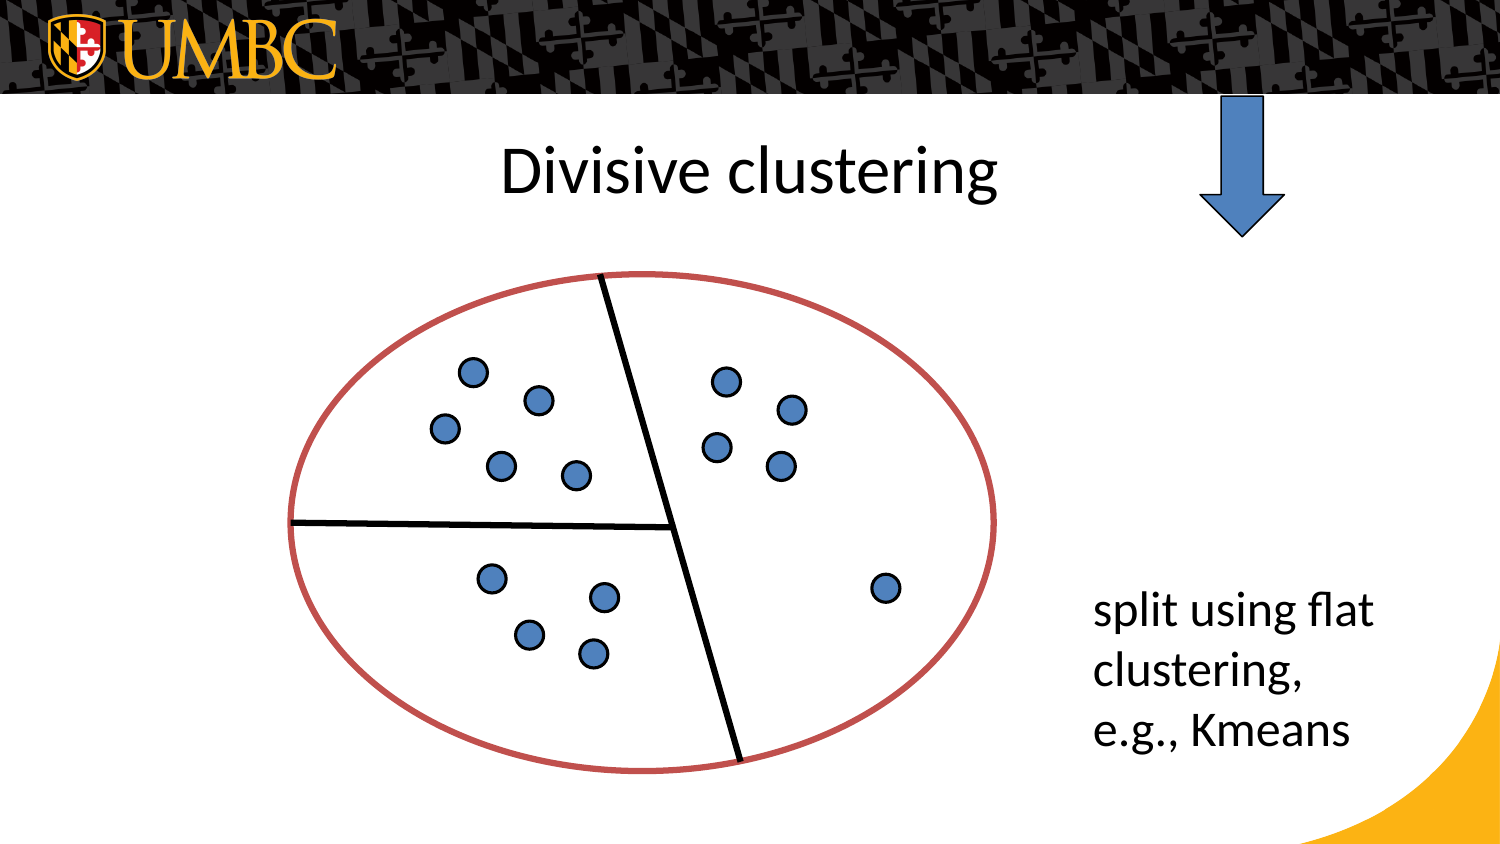

# Divisive clustering

split using flat clustering, e.g., Kmeans